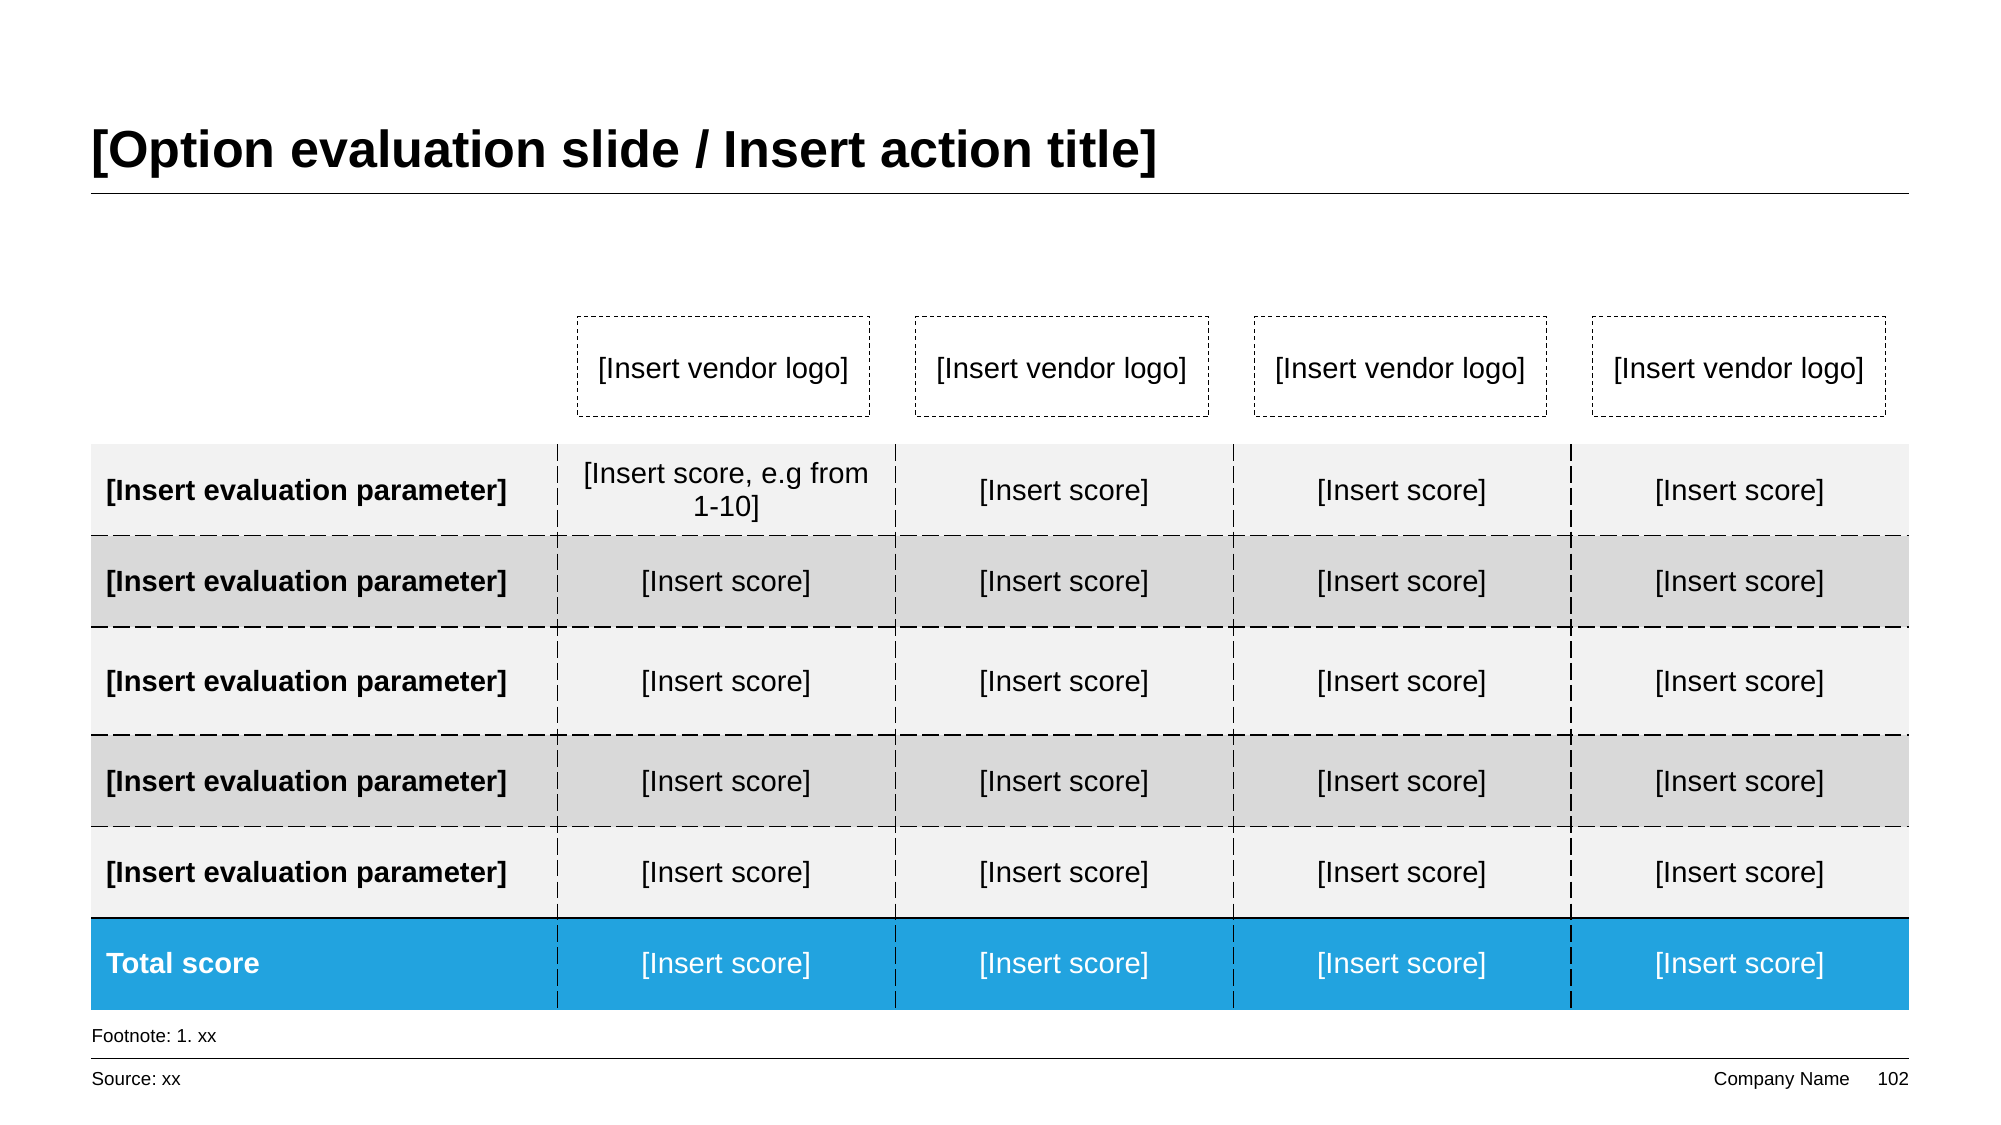

# [Option evaluation slide / Insert action title]

[Insert vendor logo]
[Insert vendor logo]
[Insert vendor logo]
[Insert vendor logo]
| [Insert evaluation parameter] | [Insert score, e.g from 1-10] | [Insert score] | [Insert score] | [Insert score] |
| --- | --- | --- | --- | --- |
| [Insert evaluation parameter] | [Insert score] | [Insert score] | [Insert score] | [Insert score] |
| [Insert evaluation parameter] | [Insert score] | [Insert score] | [Insert score] | [Insert score] |
| [Insert evaluation parameter] | [Insert score] | [Insert score] | [Insert score] | [Insert score] |
| [Insert evaluation parameter] | [Insert score] | [Insert score] | [Insert score] | [Insert score] |
| Total score | [Insert score] | [Insert score] | [Insert score] | [Insert score] |
Footnote: 1. xx
Source: xx